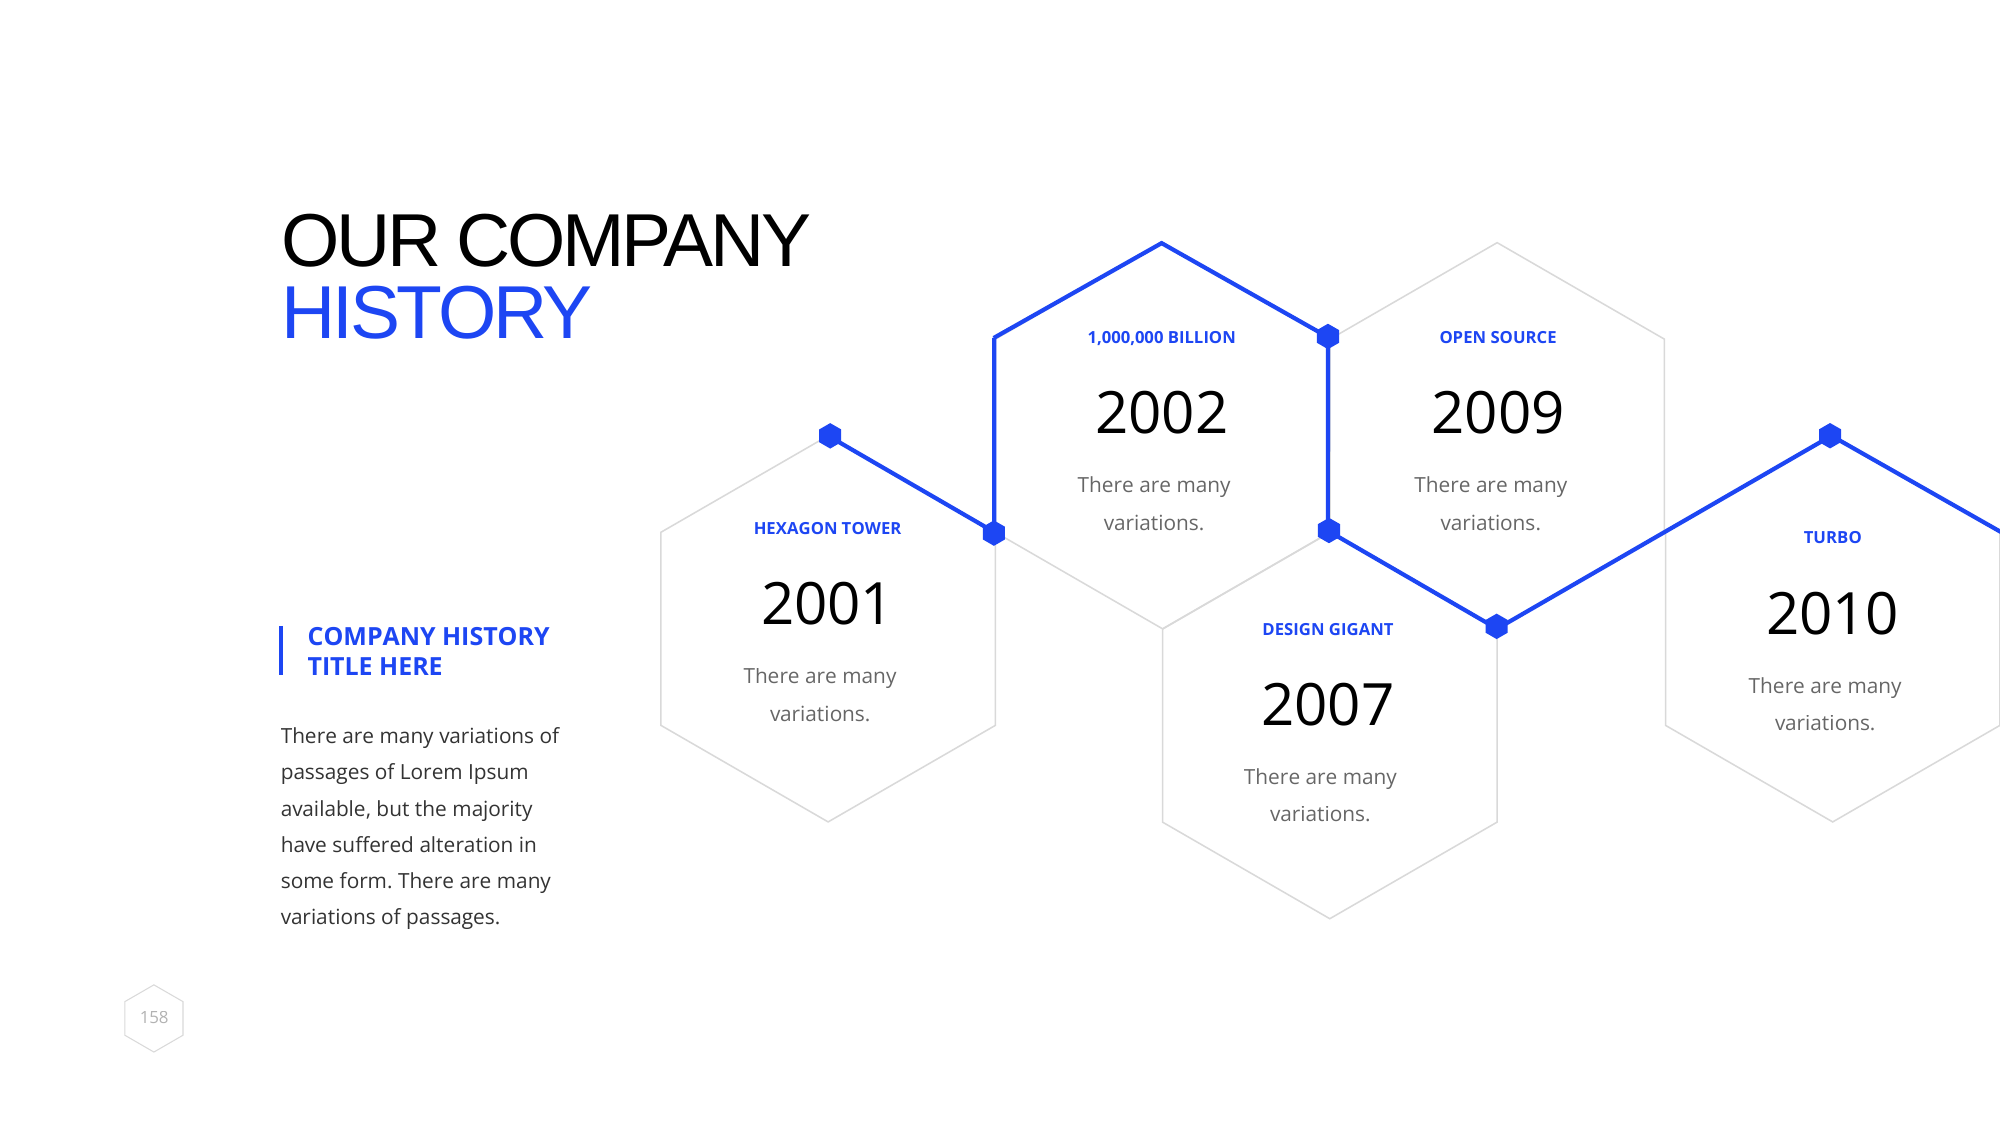

# OUR COMPANY HISTORY

1,000,000 BILLION
2002
There are many variations.
OPEN SOURCE
2009
There are many variations.

HEXAGON TOWER
2001
There are many variations.

TURBO
2010
There are many variations.

DESIGN GIGANT
2007
There are many variations.
COMPANY HISTORY
TITLE HERE

There are many variations of passages of Lorem Ipsum available, but the majority have suffered alteration in some form. There are many variations of passages.
158